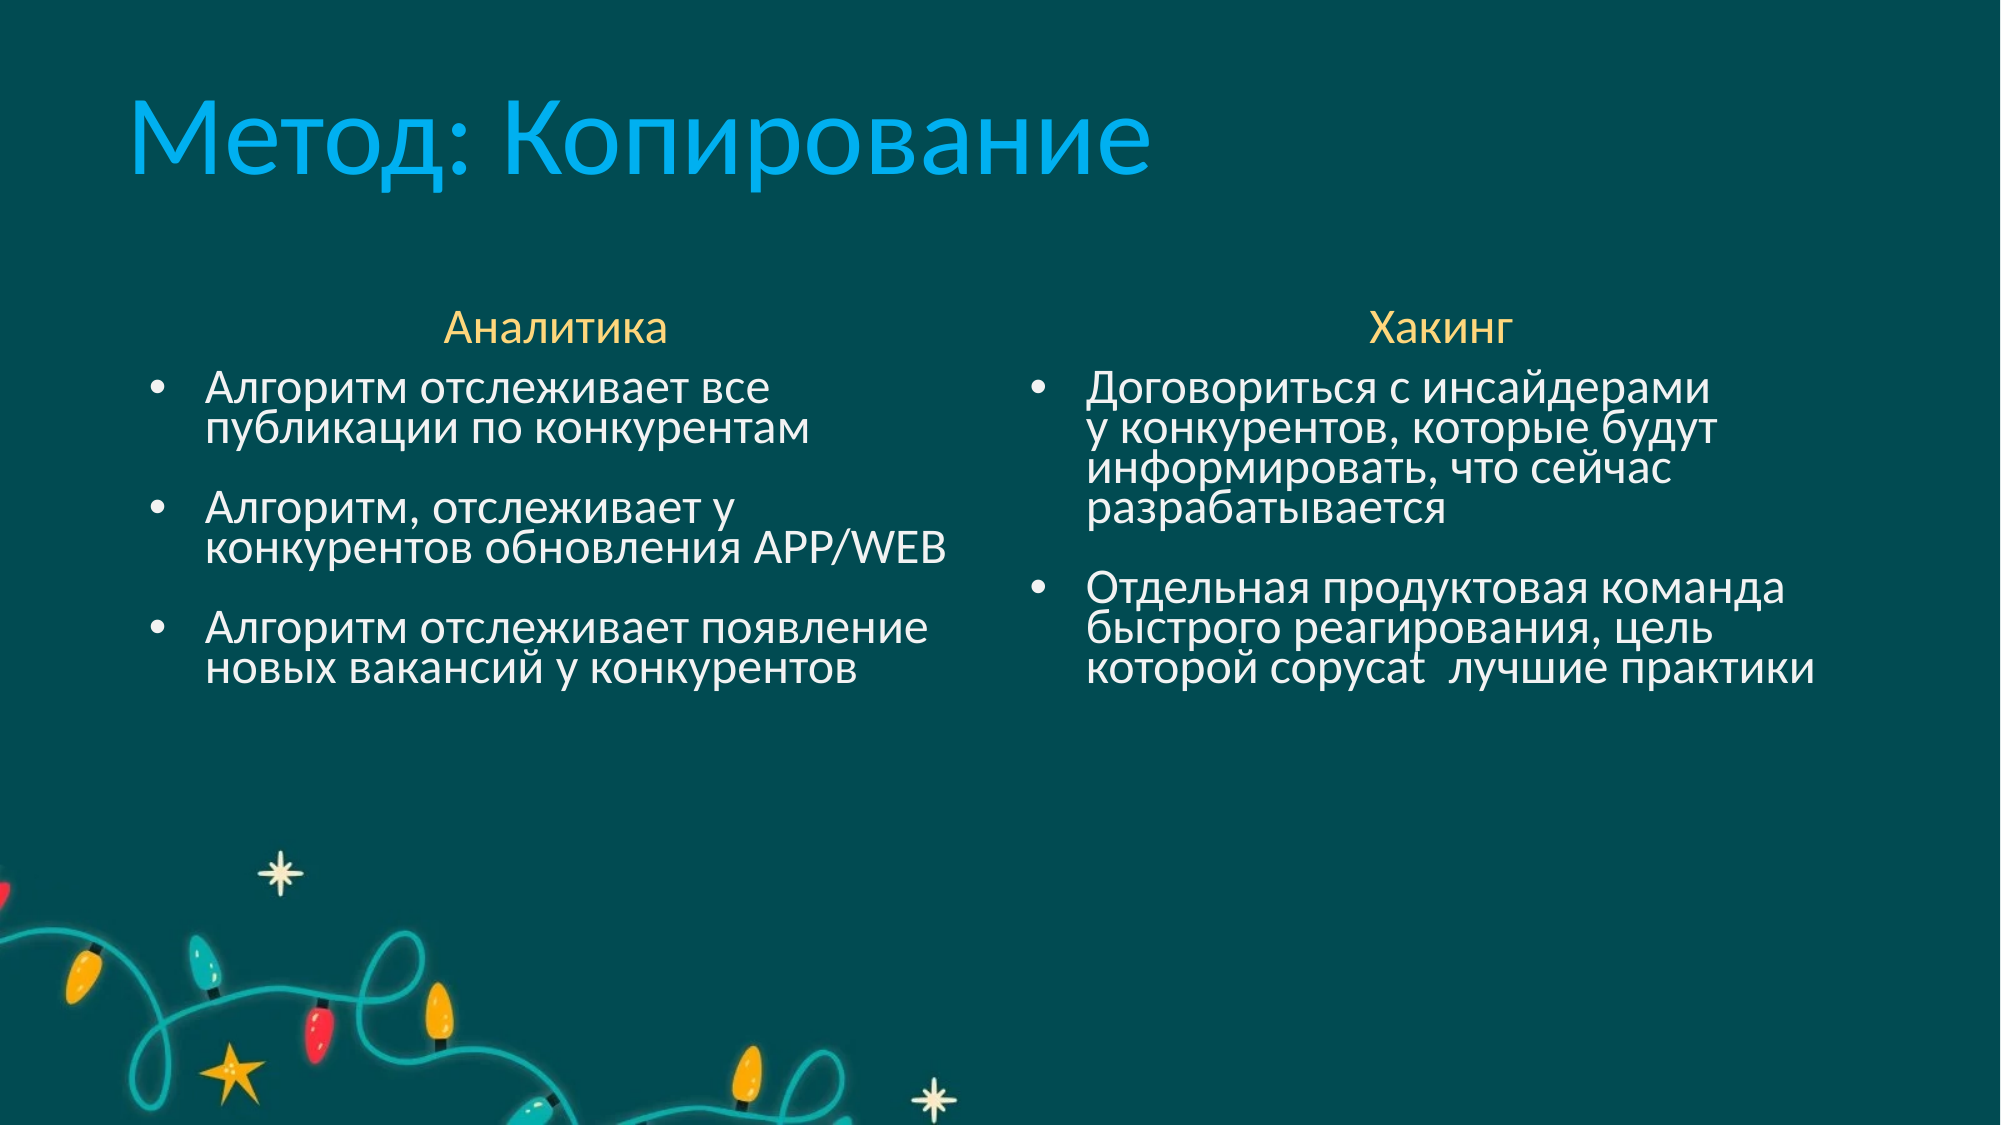

Метод: Копирование
| Аналитика |  | Хакинг |
| --- | --- | --- |
| Алгоритм отслеживает все публикации по конкурентам Алгоритм, отслеживает у конкурентов обновления APP/WEB Алгоритм отслеживает появление новых вакансий у конкурентов |  | Договориться с инсайдерами у конкурентов, которые будут информировать, что сейчас разрабатывается Отдельная продуктовая команда быстрого реагирования, цель которой copycat лучшие практики |